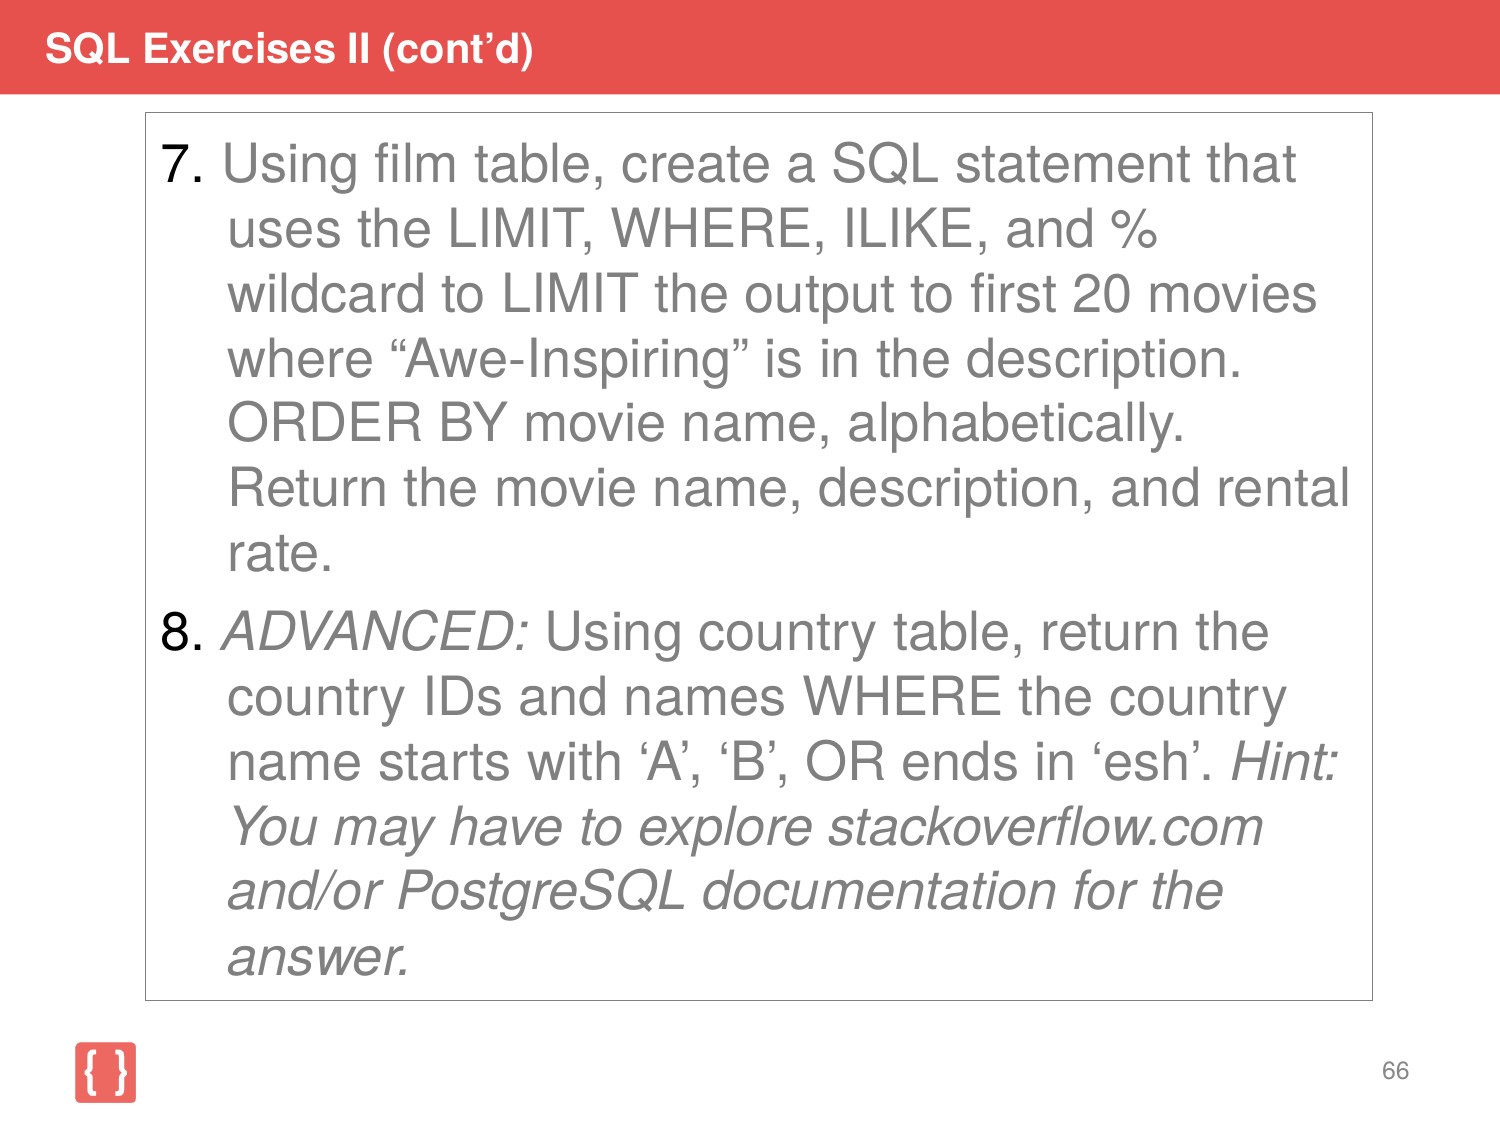

# SQL Exercises II (cont’d)
7. Using film table, create a SQL statement that uses the LIMIT, WHERE, ILIKE, and % wildcard to LIMIT the output to first 20 movies where “Awe-Inspiring” is in the description. ORDER BY movie name, alphabetically. Return the movie name, description, and rental rate.
8. ADVANCED: Using country table, return the country IDs and names WHERE the country name starts with ‘A’, ‘B’, OR ends in ‘esh’. Hint: You may have to explore stackoverflow.com and/or PostgreSQL documentation for the answer.
66